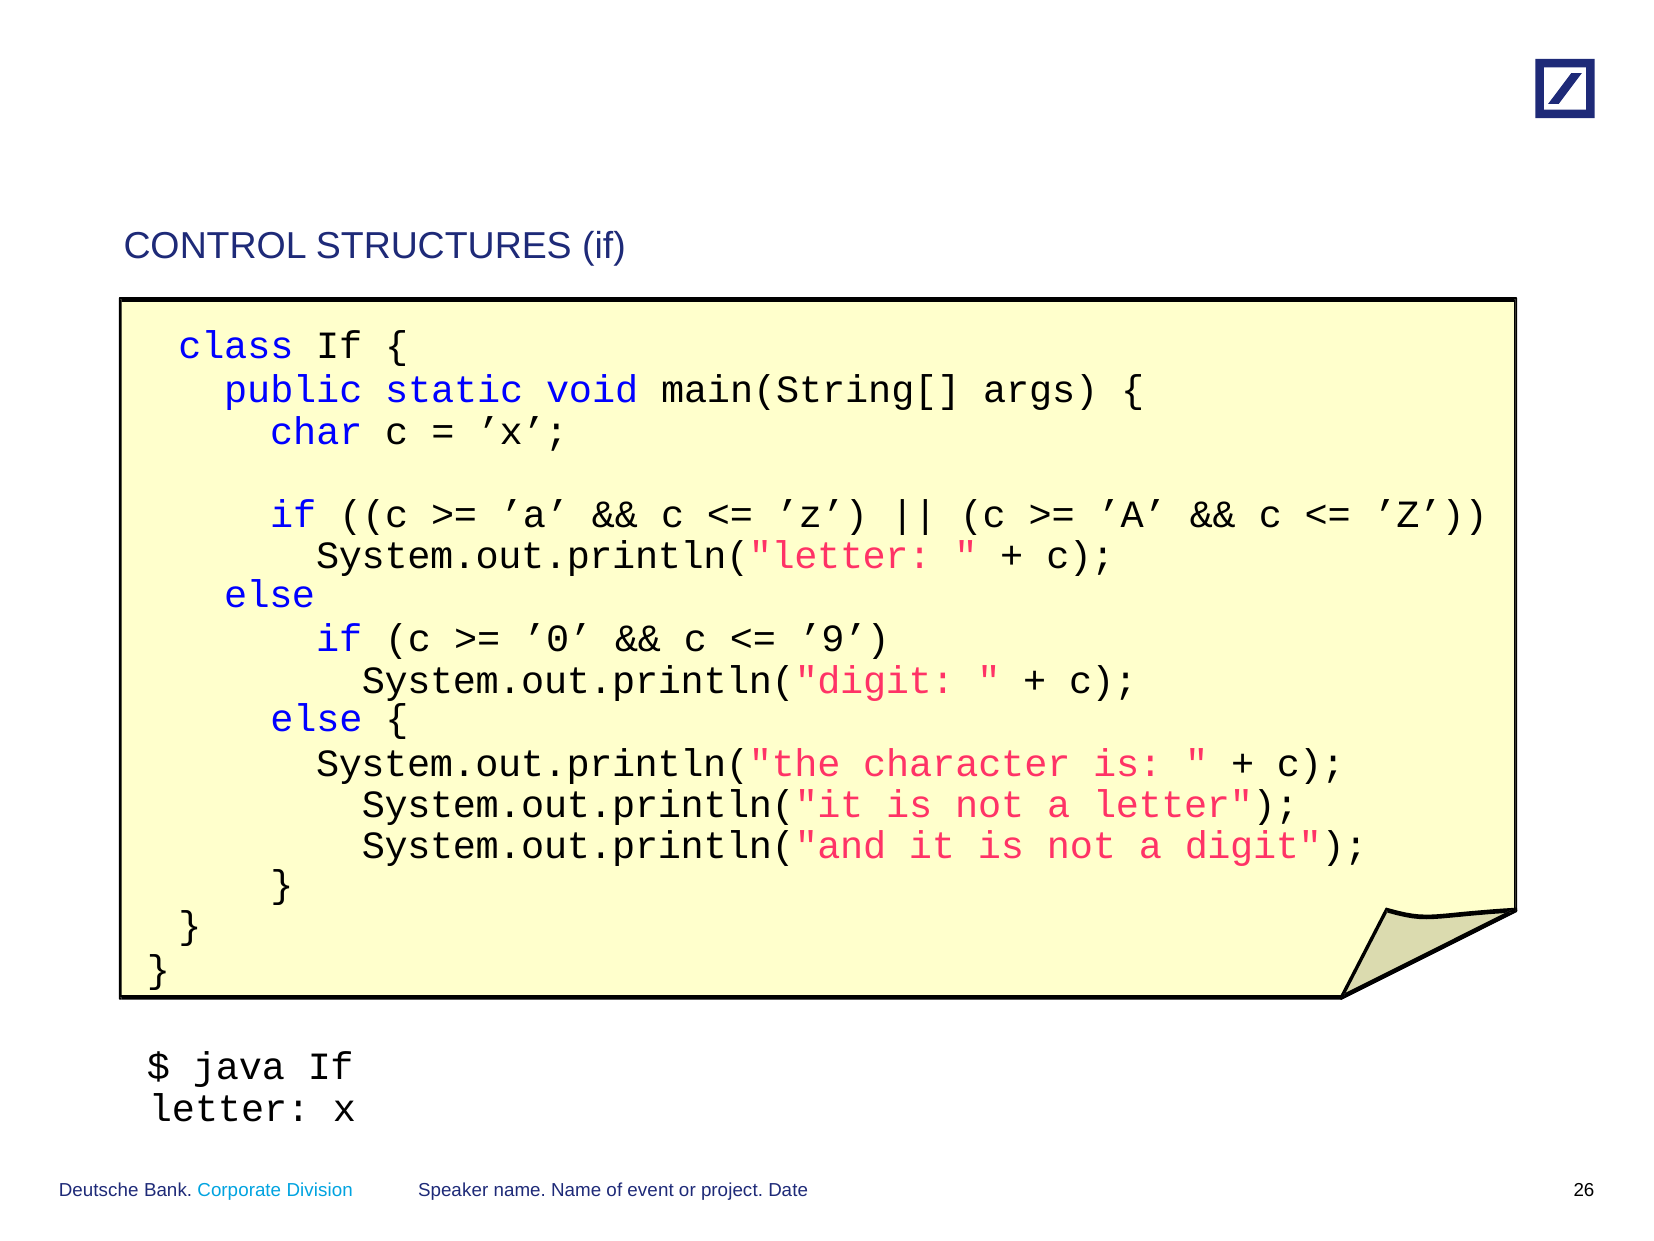

# CONTROL STRUCTURES (if)

class If {
public static void main(String[] args) { char c = ’x’;
if ((c >= ’a’ && c <= ’z’) || (c >= ’A’ && c <= ’Z’)) System.out.println("letter: " + c);
else
if (c >= ’0’ && c <= ’9’) System.out.println("digit: " + c);
else {
System.out.println("the character is: " + c); System.out.println("it is not a letter"); System.out.println("and it is not a digit");
}
}
}

$ java If letter: x
Speaker name. Name of event or project. Date
26